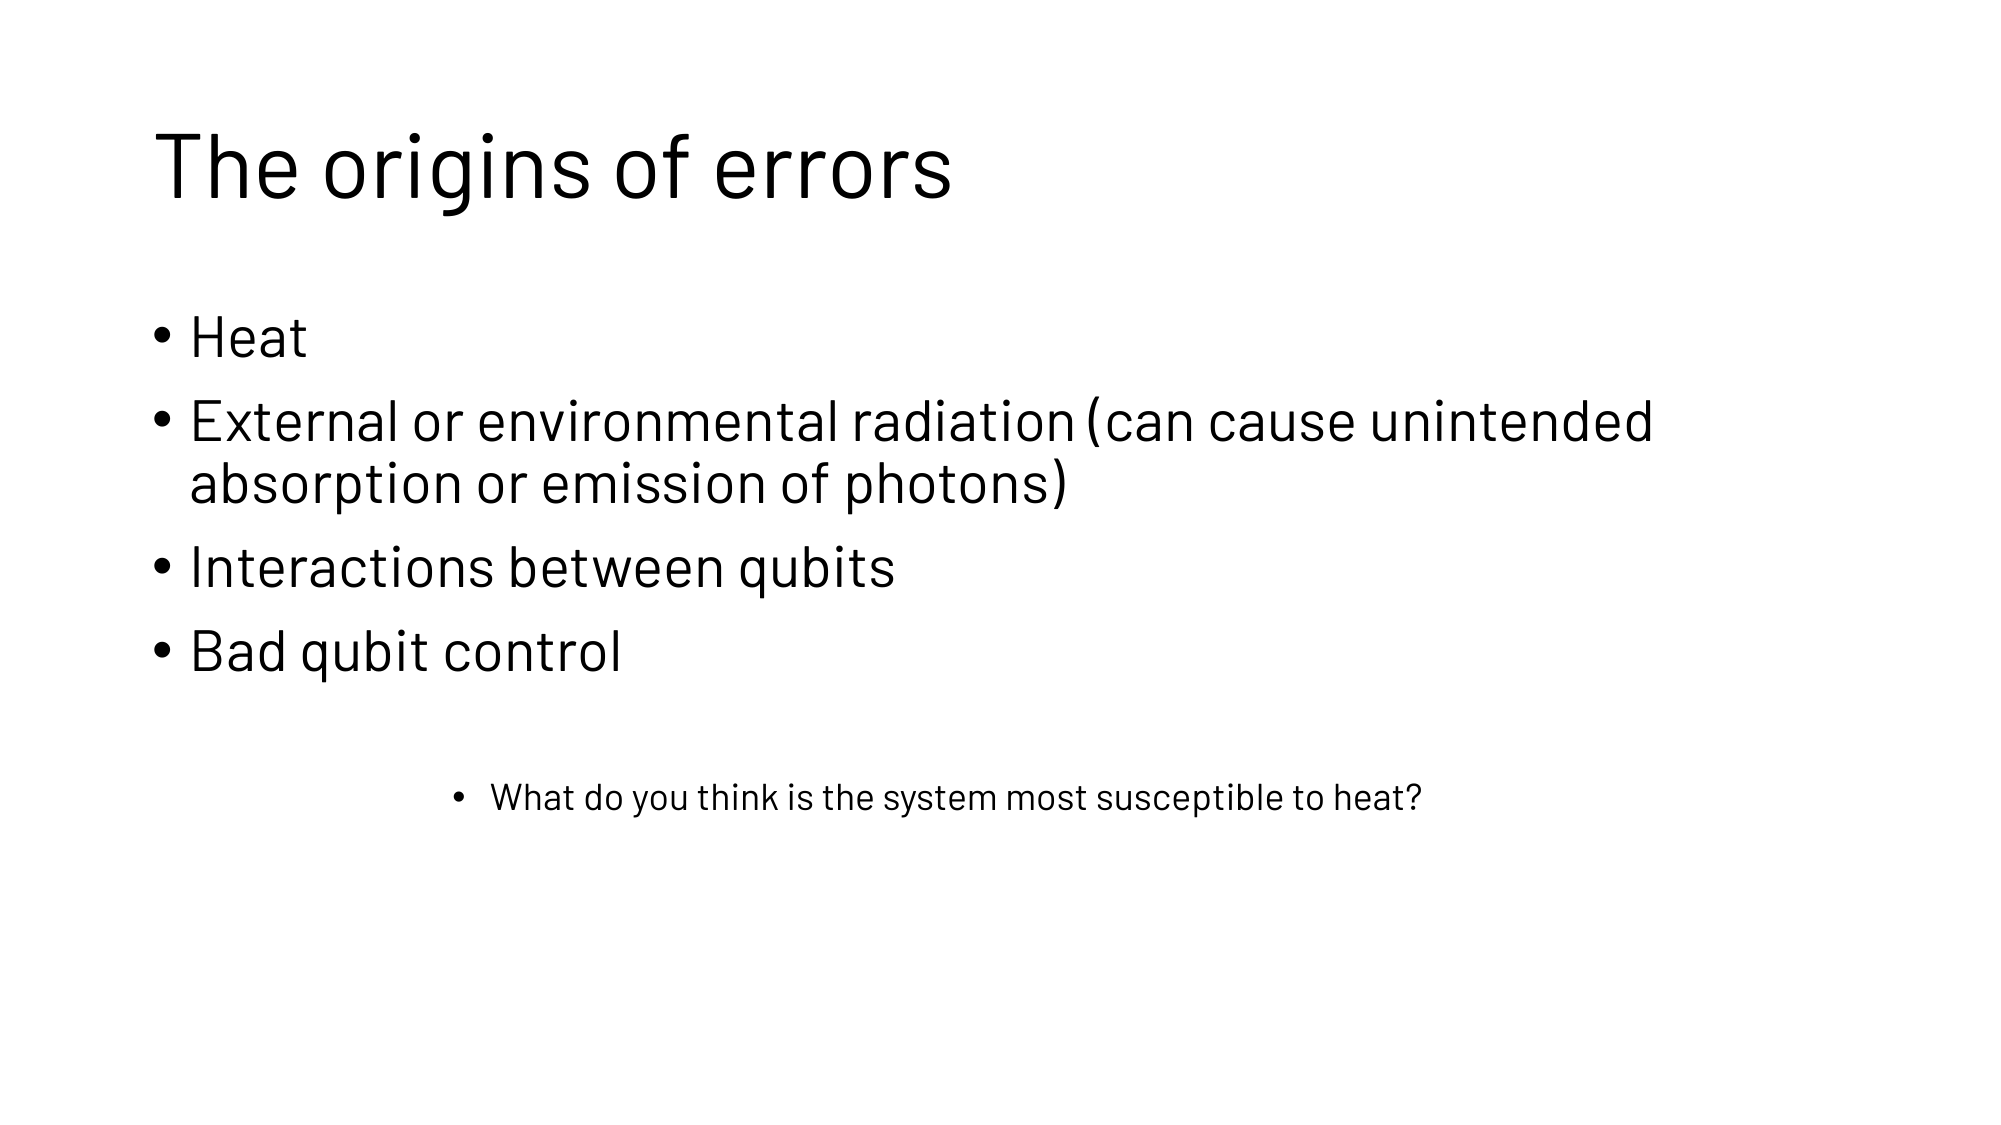

# The origins of errors
Heat
External or environmental radiation (can cause unintended absorption or emission of photons)
Interactions between qubits
Bad qubit control

What do you think is the system most susceptible to heat?